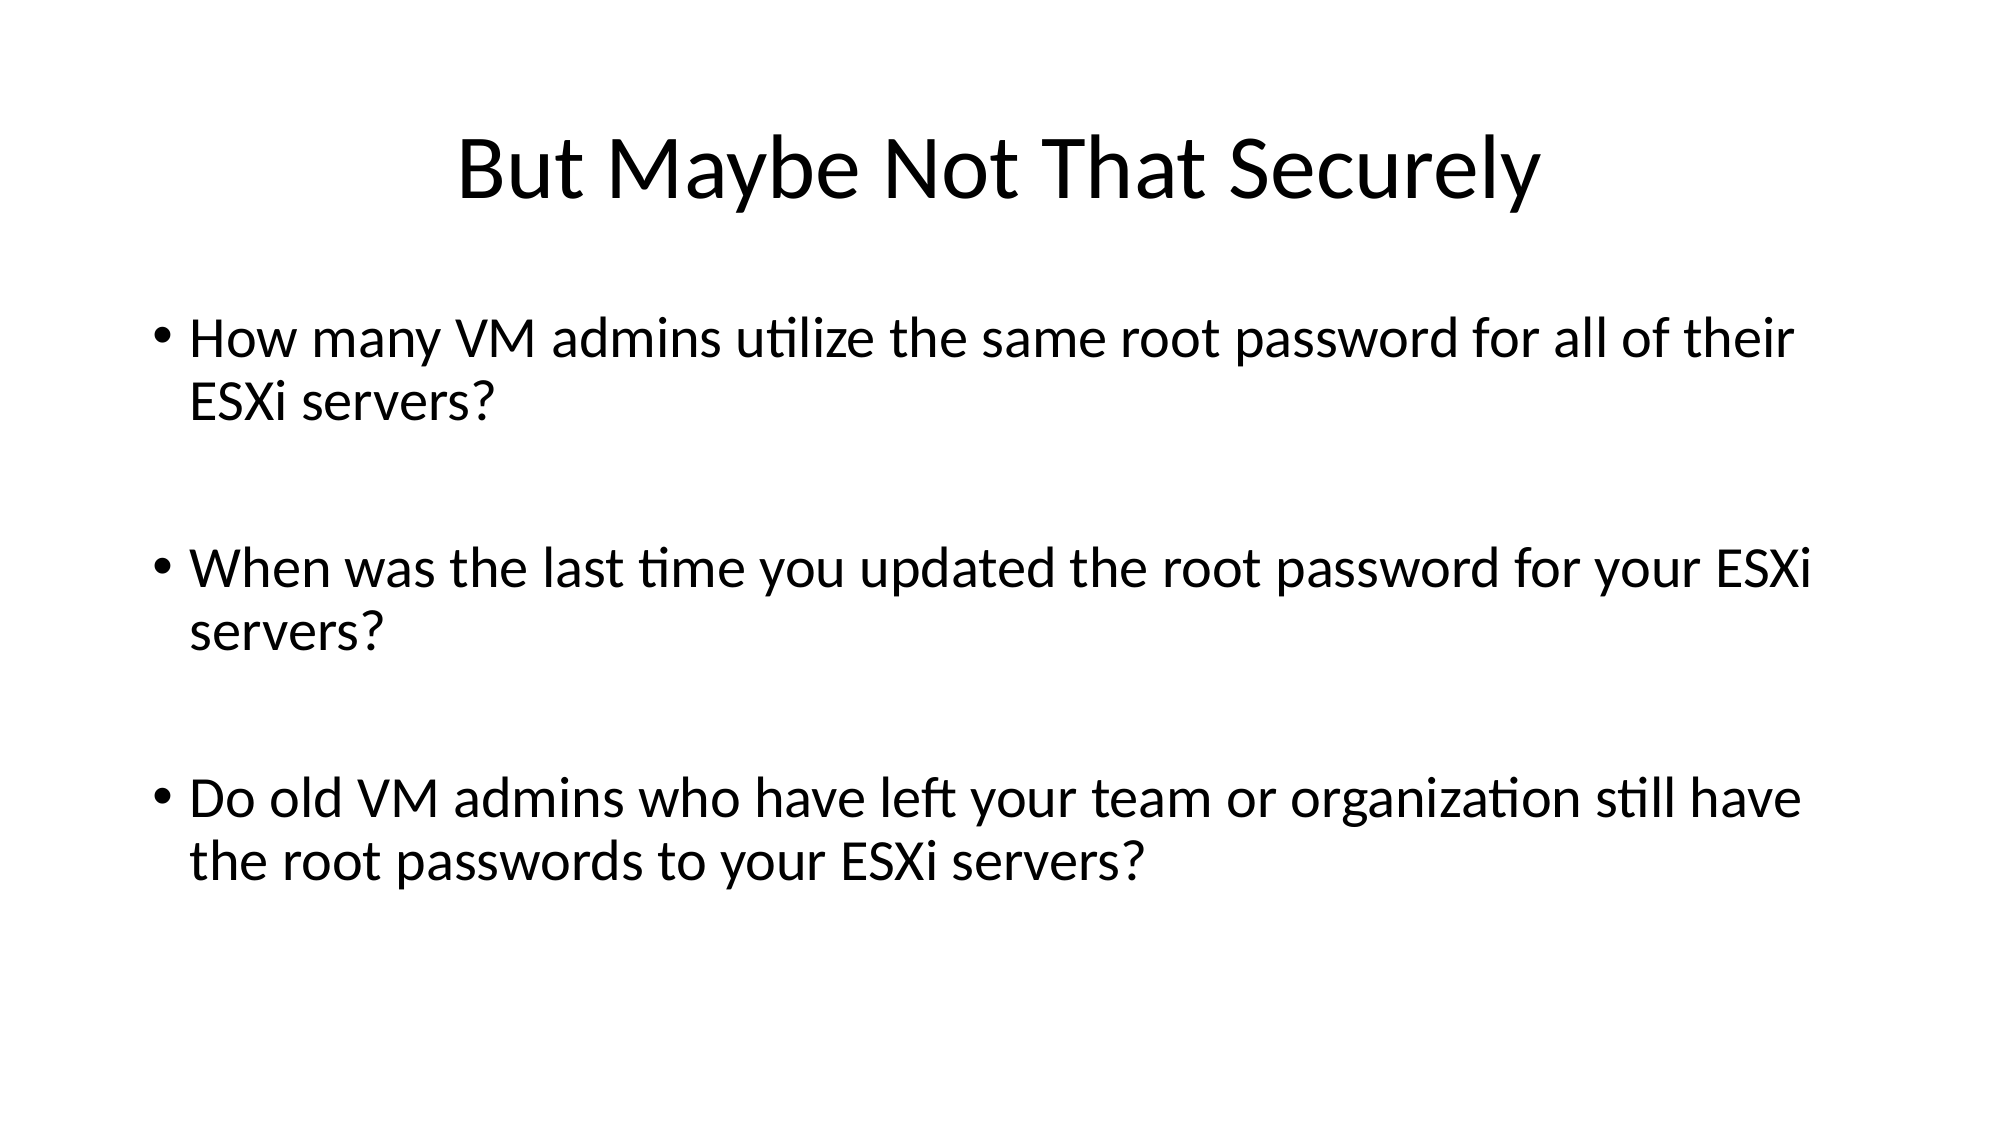

# But Maybe Not That Securely
How many VM admins utilize the same root password for all of their ESXi servers?

When was the last time you updated the root password for your ESXi servers?

Do old VM admins who have left your team or organization still have the root passwords to your ESXi servers?